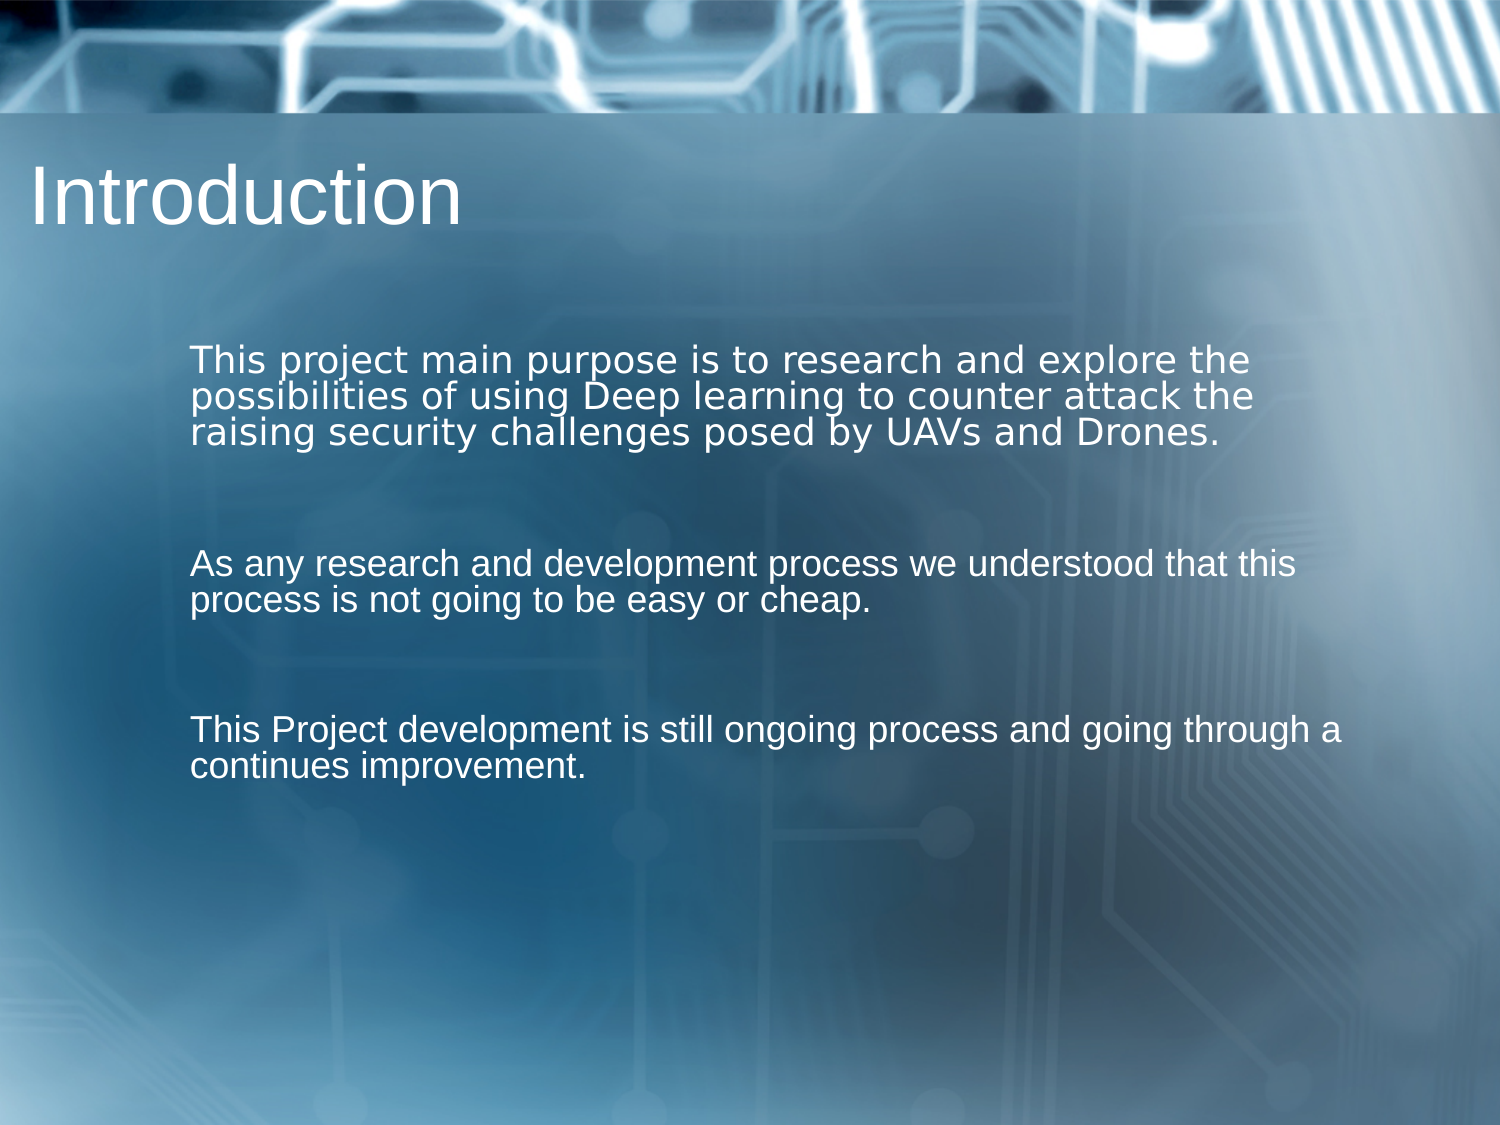

# Introduction
This project main purpose is to research and explore the possibilities of using Deep learning to counter attack the raising security challenges posed by UAVs and Drones.

As any research and development process we understood that this process is not going to be easy or cheap.

This Project development is still ongoing process and going through a continues improvement.